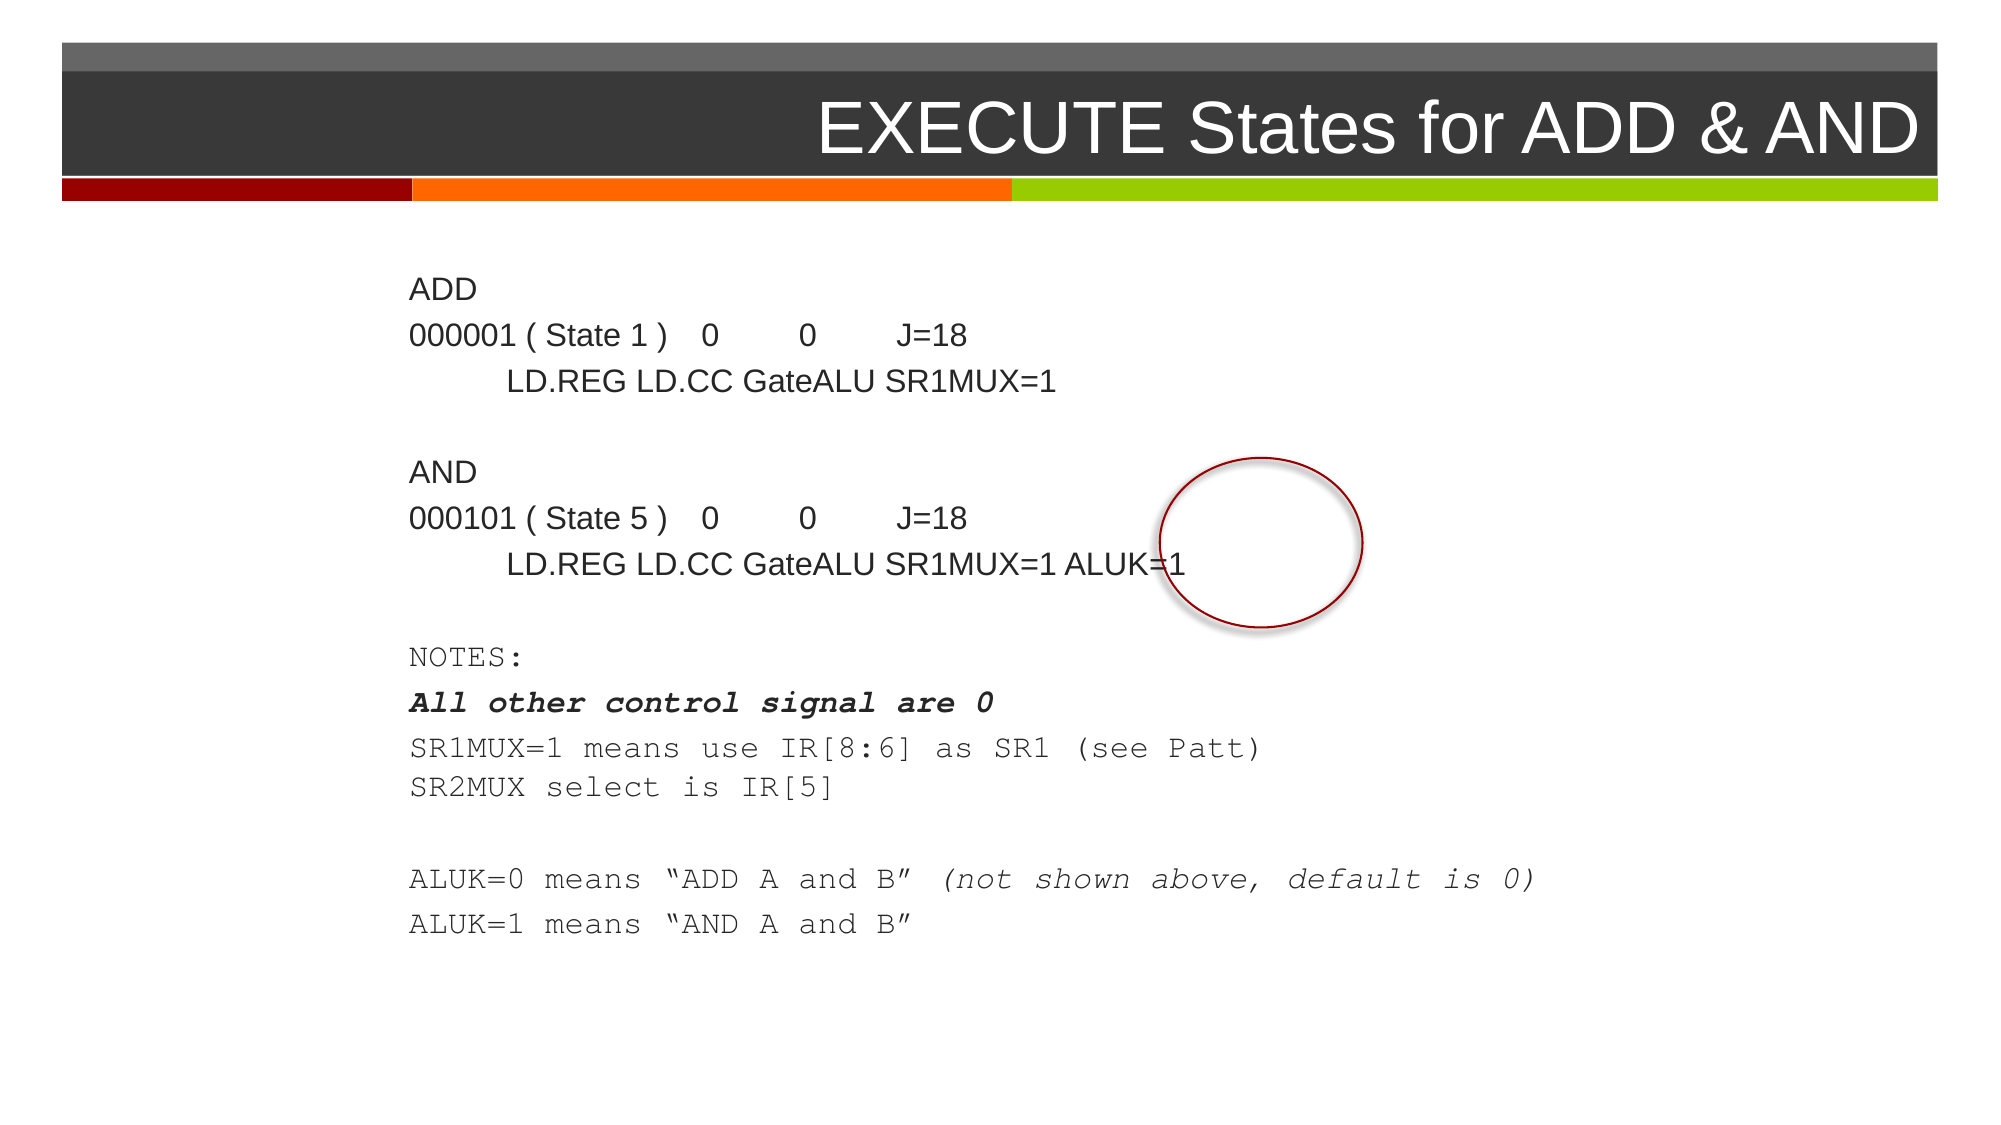

# EXECUTE States for ADD & AND
ADD
000001 ( State 1 )	0	0	J=18
	LD.REG LD.CC GateALU SR1MUX=1

AND
000101 ( State 5 )	0	0	J=18
	LD.REG LD.CC GateALU SR1MUX=1 ALUK=1

NOTES:
All other control signal are 0
SR1MUX=1 means use IR[8:6] as SR1 (see Patt)
SR2MUX select is IR[5]

ALUK=0 means “ADD A and B” (not shown above, default is 0)
ALUK=1 means “AND A and B”